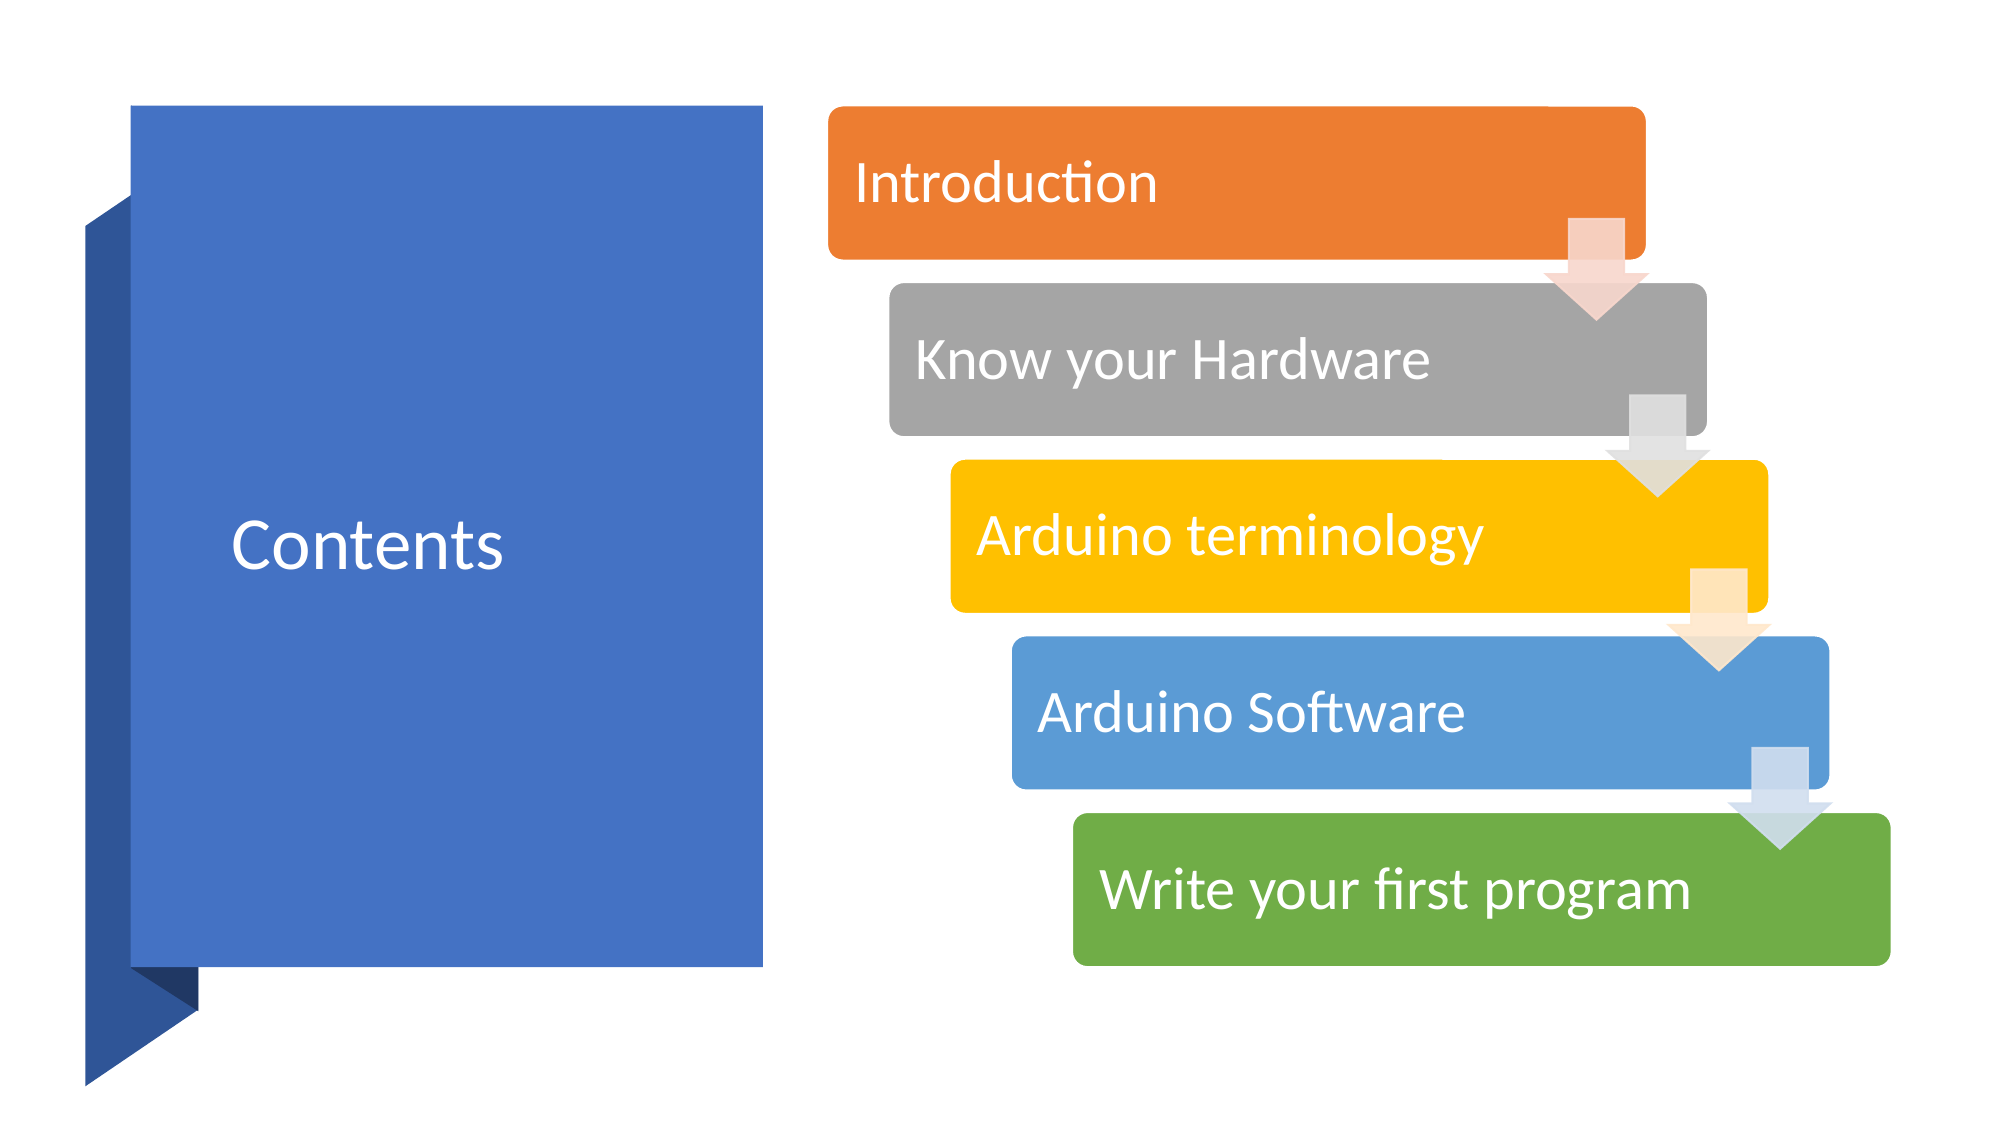

Introduction
Know your Hardware
Arduino terminology
Arduino Software
Write your first program

# Contents